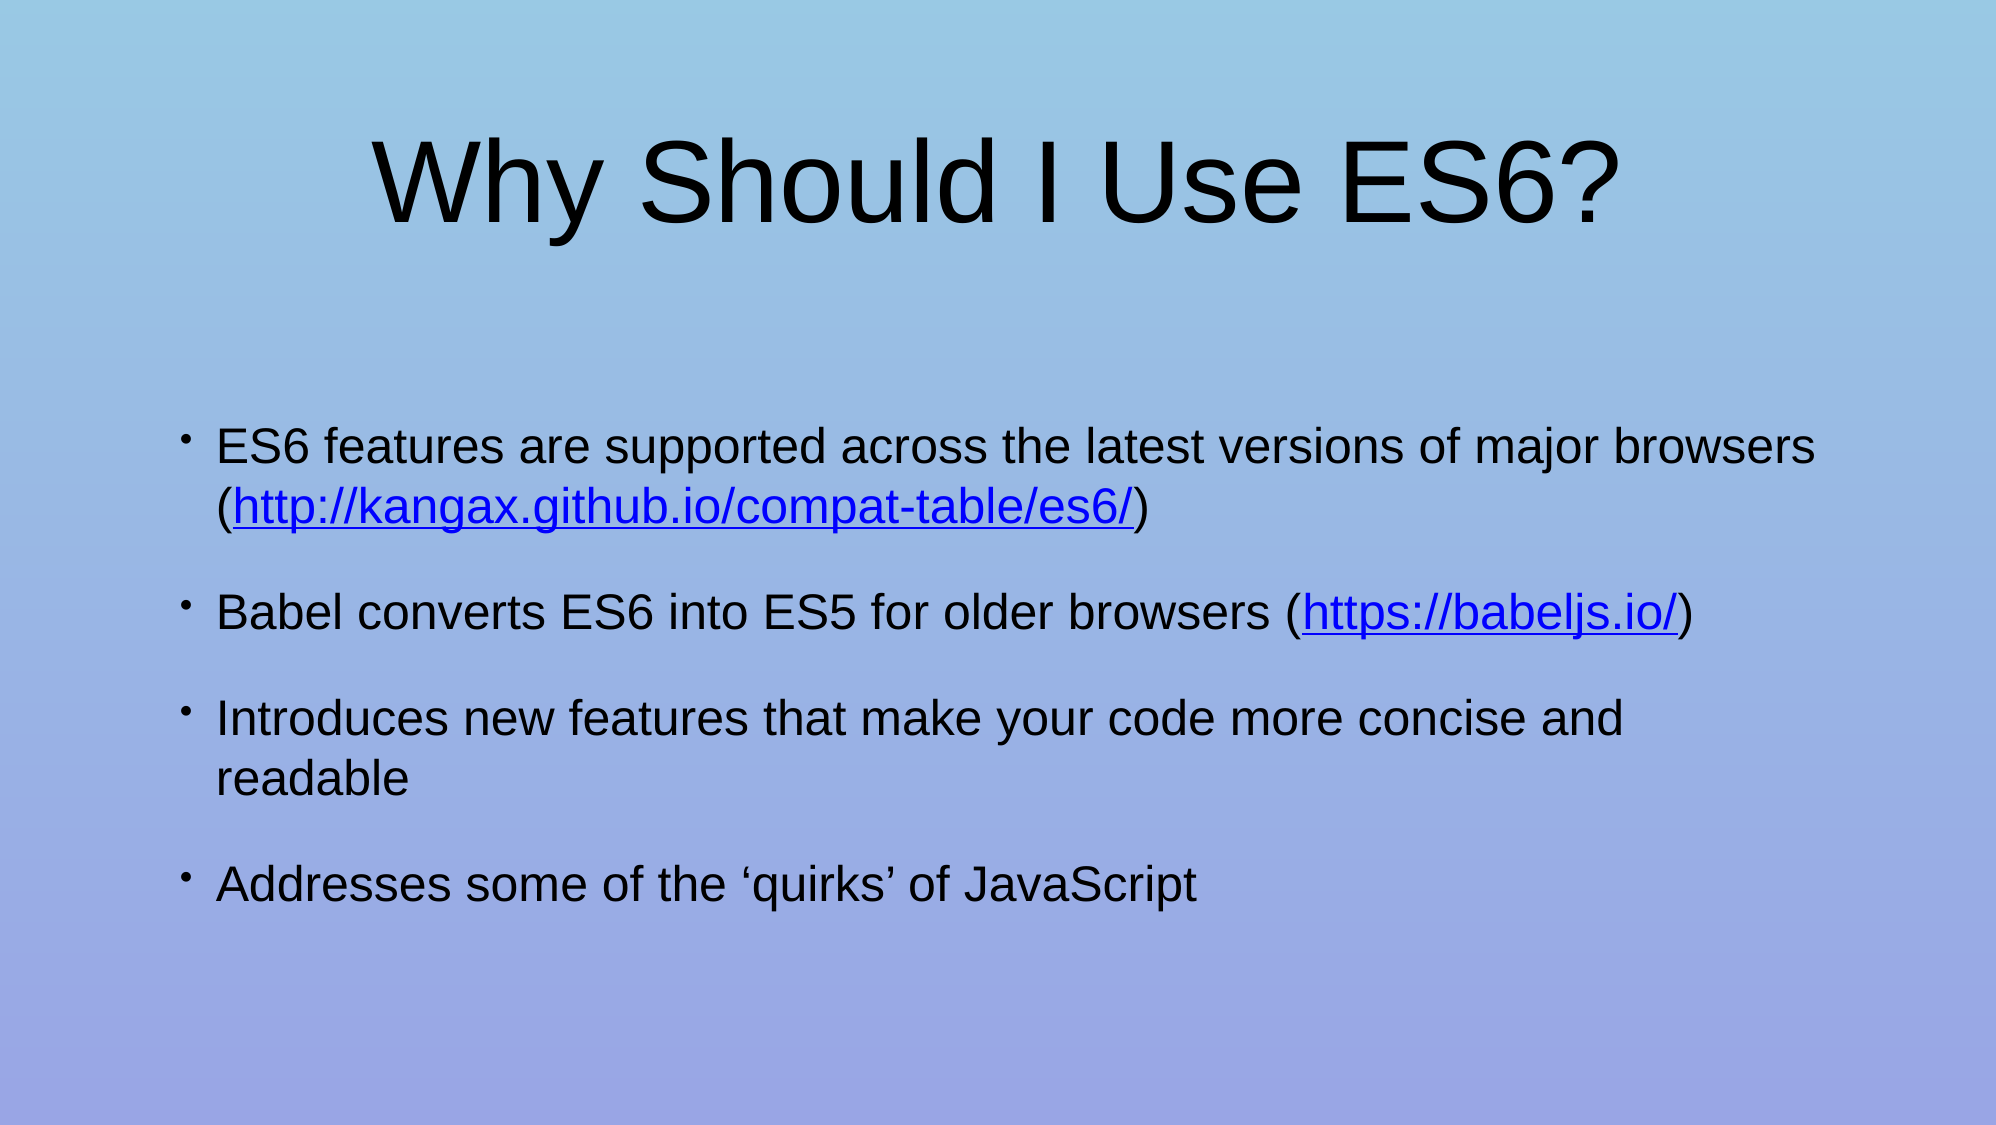

# Why Should I Use ES6?
ES6 features are supported across the latest versions of major browsers (http://kangax.github.io/compat-table/es6/)
Babel converts ES6 into ES5 for older browsers (https://babeljs.io/)
Introduces new features that make your code more concise and readable
Addresses some of the ‘quirks’ of JavaScript